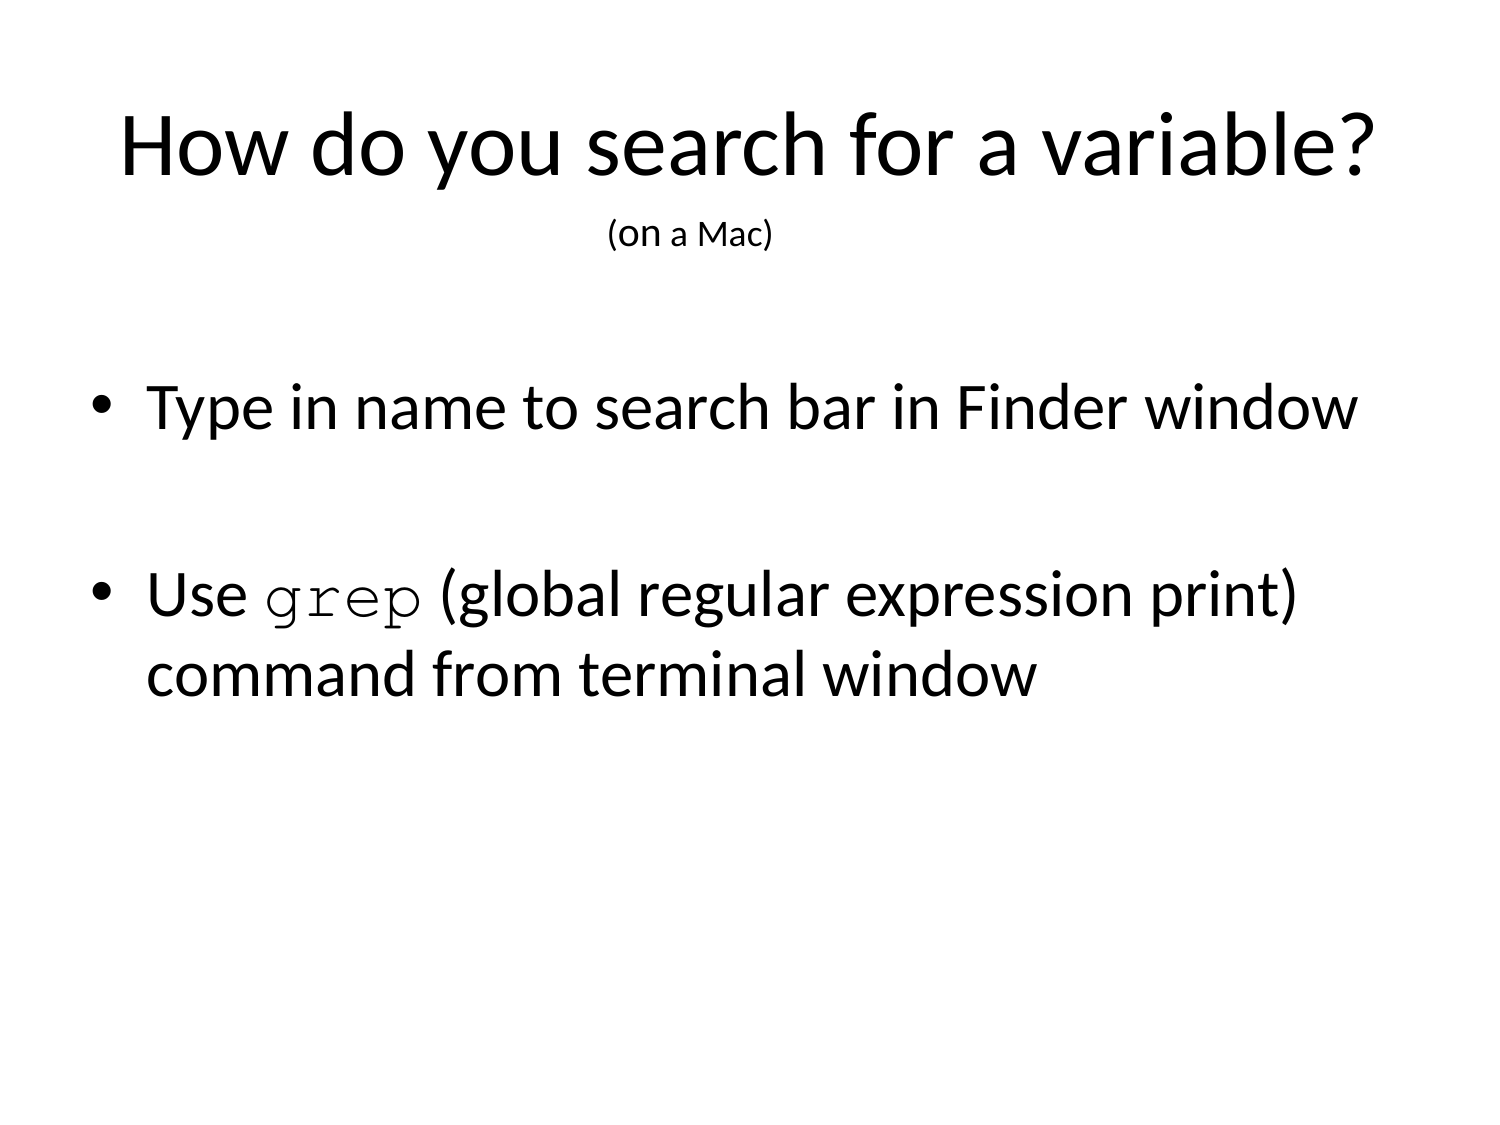

# How do you search for a variable?
(on a Mac)

Type in name to search bar in Finder window

Use grep (global regular expression print) command from terminal window